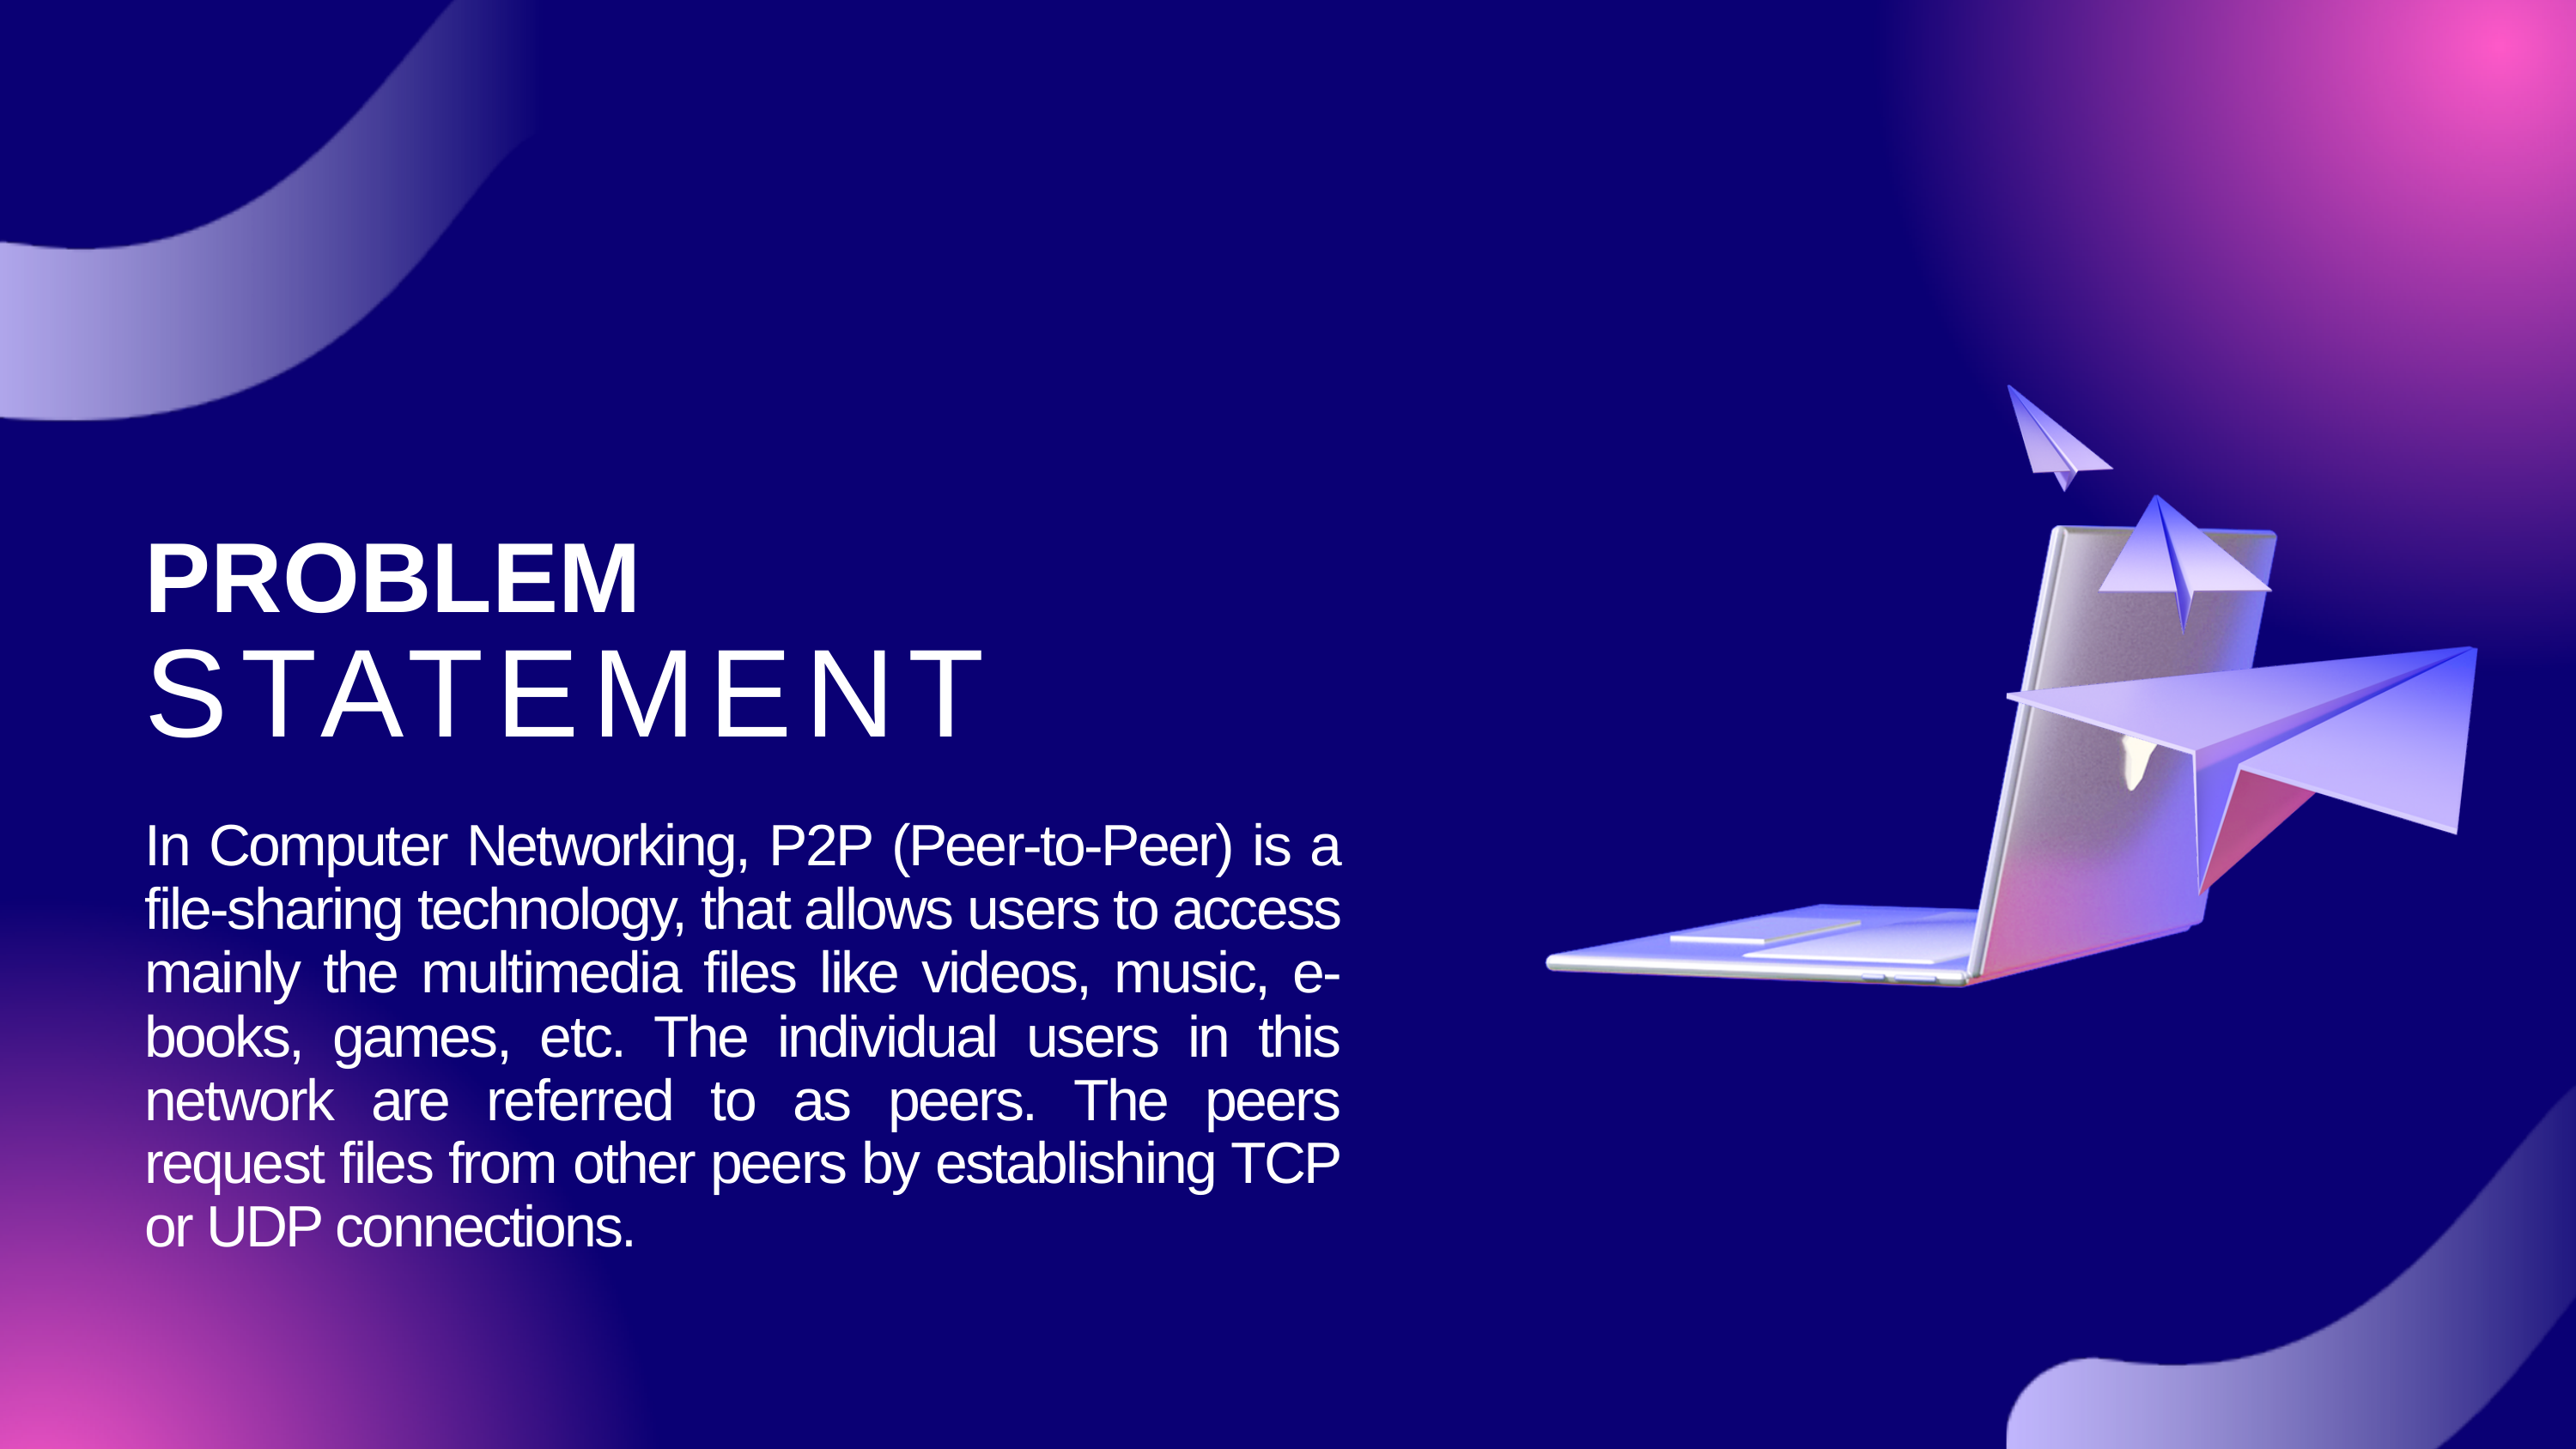

PROBLEM

STATEMENT
In Computer Networking, P2P (Peer-to-Peer) is a file-sharing technology, that allows users to access mainly the multimedia files like videos, music, e-books, games, etc. The individual users in this network are referred to as peers. The peers request files from other peers by establishing TCP or UDP connections.